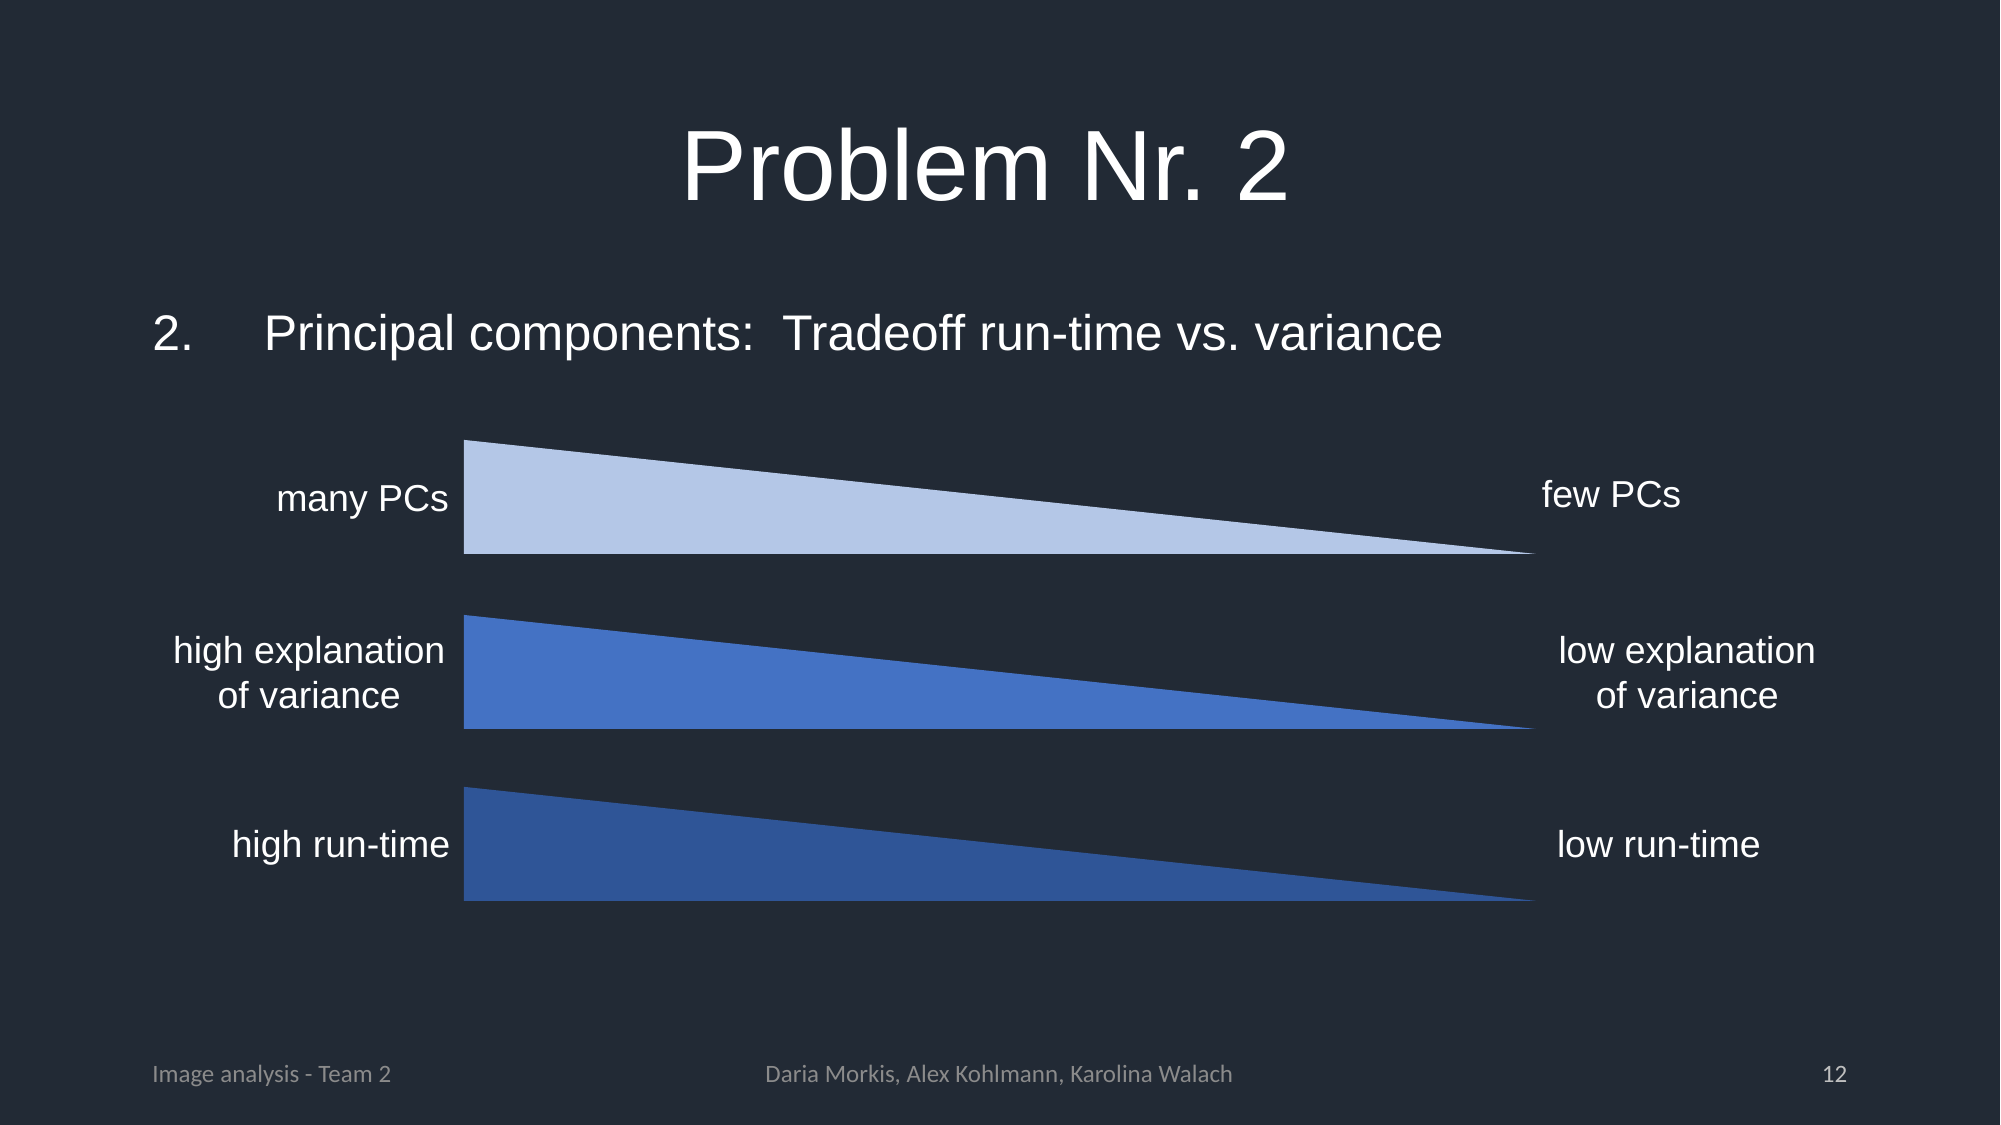

# Problem Nr. 2

2.     Principal components:  Tradeoff run-time vs. variance

few PCs
many PCs

low explanation of variance
high explanation of variance

high run-time
low run-time
Image analysis - Team 2
Daria Morkis, Alex Kohlmann, Karolina Walach
12